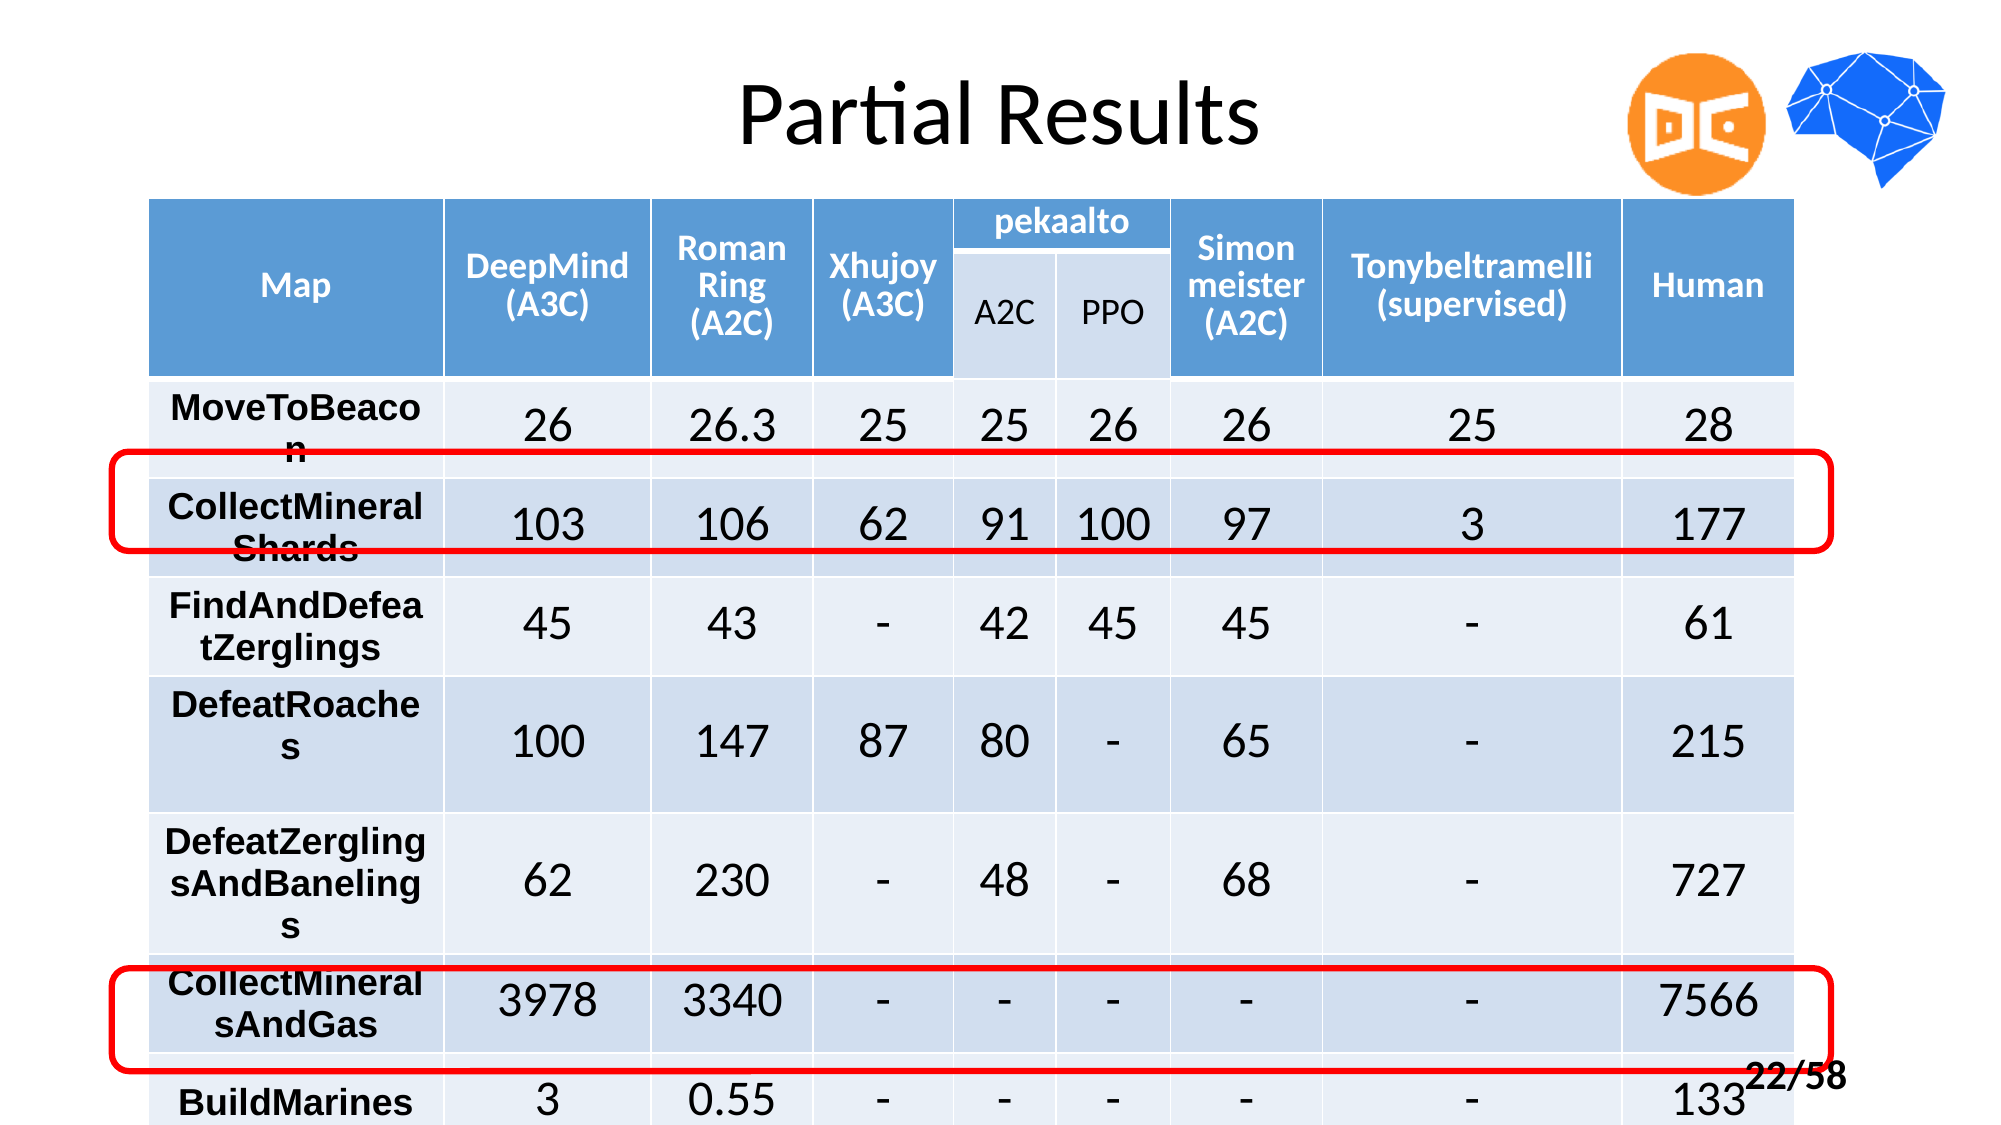

Partial Results
| Map | DeepMind (A3C) | Roman Ring (A2C) | Xhujoy (A3C) | pekaalto |  | Simonmeister (A2C) | Tonybeltramelli (supervised) | Human |
| --- | --- | --- | --- | --- | --- | --- | --- | --- |
|  |  |  |  | A2C | PPO |  |  |  |
| MoveToBeacon | 26 | 26.3 | 25 | 25 | 26 | 26 | 25 | 28 |
| CollectMineralShards | 103 | 106 | 62 | 91 | 100 | 97 | 3 | 177 |
| FindAndDefeatZerglings | 45 | 43 | - | 42 | 45 | 45 | - | 61 |
| DefeatRoaches | 100 | 147 | 87 | 80 | - | 65 | - | 215 |
| DefeatZerglingsAndBanelings | 62 | 230 | - | 48 | - | 68 | - | 727 |
| CollectMineralsAndGas | 3978 | 3340 | - | - | - | - | - | 7566 |
| BuildMarines | 3 | 0.55 | - | - | - | - | - | 133 |

22/58